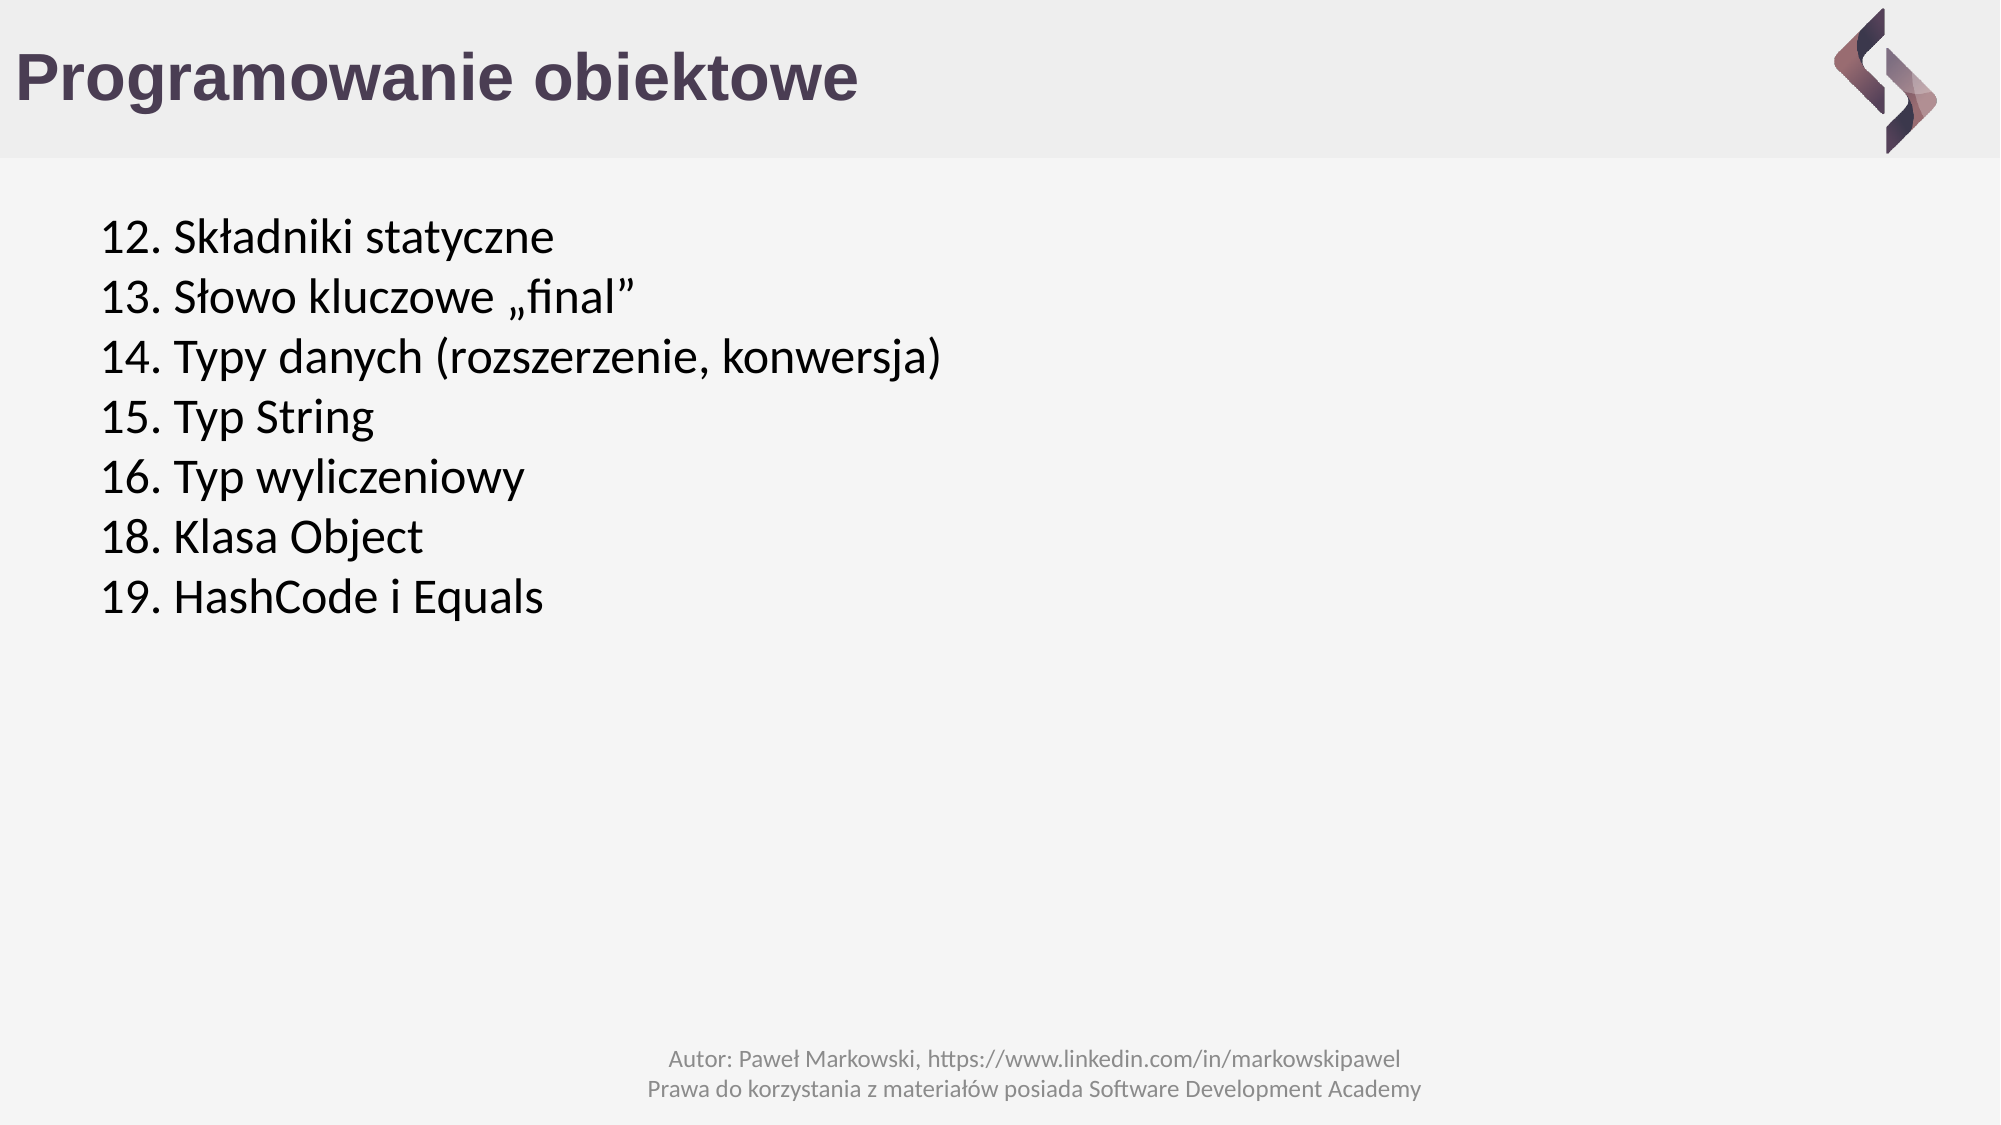

# Programowanie obiektowe
12. Składniki statyczne
13. Słowo kluczowe „final”
14. Typy danych (rozszerzenie, konwersja)
15. Typ String
16. Typ wyliczeniowy
18. Klasa Object
19. HashCode i Equals

Autor: Paweł Markowski, https://www.linkedin.com/in/markowskipawel
Prawa do korzystania z materiałów posiada Software Development Academy